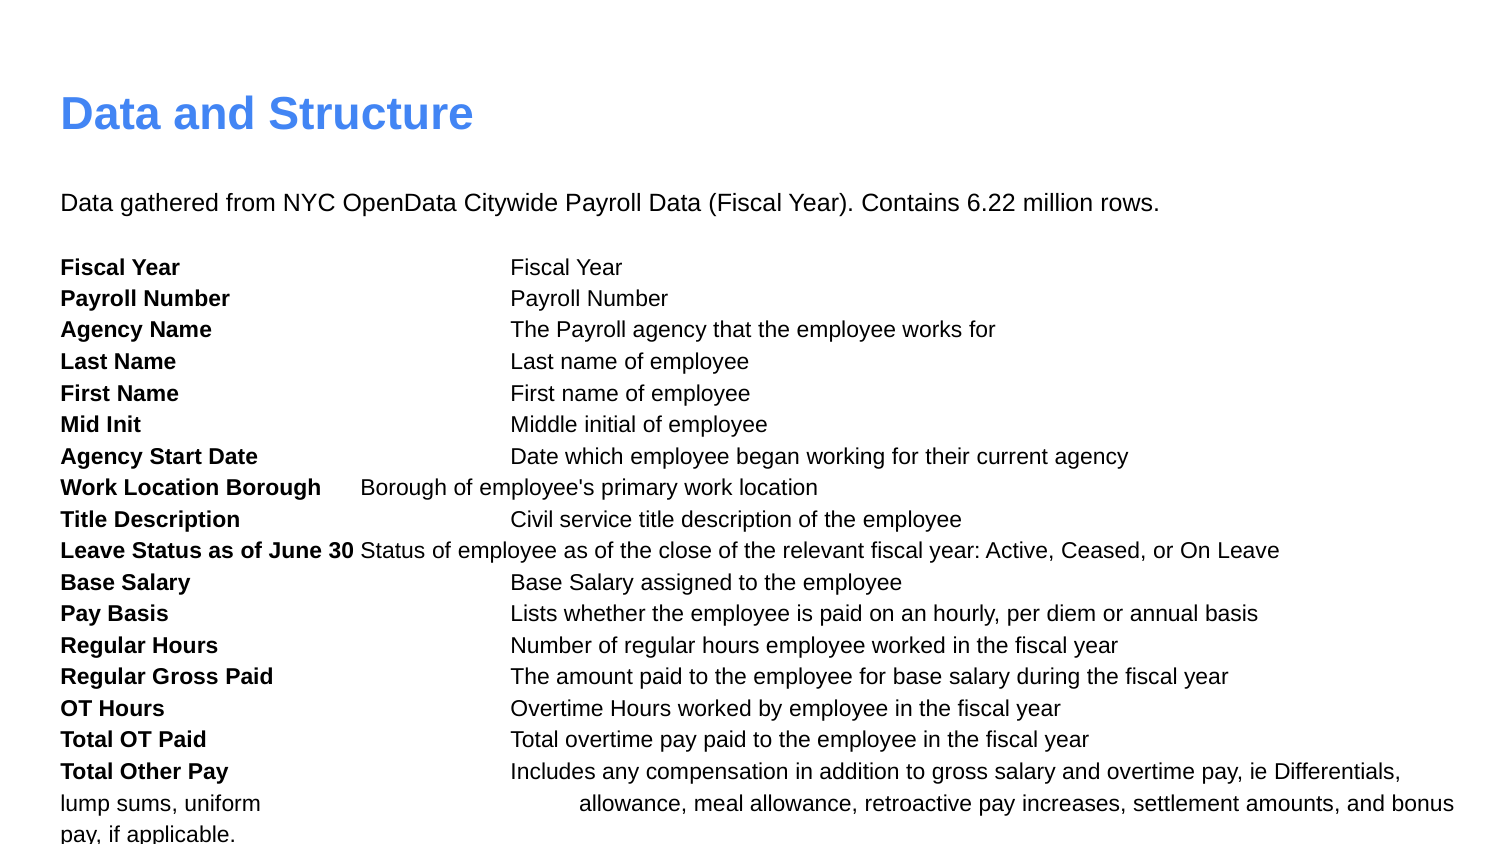

# Data and Structure
Data gathered from NYC OpenData Citywide Payroll Data (Fiscal Year). Contains 6.22 million rows.

Fiscal Year 			Fiscal Year
Payroll Number 		Payroll Number
Agency Name 		The Payroll agency that the employee works for
Last Name 			Last name of employee
First Name 			First name of employee
Mid Init			Middle initial of employee
Agency Start Date		Date which employee began working for their current agency
Work Location Borough	Borough of employee's primary work location
Title Description		Civil service title description of the employee
Leave Status as of June 30	Status of employee as of the close of the relevant fiscal year: Active, Ceased, or On Leave
Base Salary			Base Salary assigned to the employee
Pay Basis			Lists whether the employee is paid on an hourly, per diem or annual basis
Regular Hours		Number of regular hours employee worked in the fiscal year
Regular Gross Paid		The amount paid to the employee for base salary during the fiscal year
OT Hours			Overtime Hours worked by employee in the fiscal year
Total OT Paid			Total overtime pay paid to the employee in the fiscal year
Total Other Pay		Includes any compensation in addition to gross salary and overtime pay, ie Differentials, lump sums, uniform  .                                              allowance, meal allowance, retroactive pay increases, settlement amounts, and bonus pay, if applicable.